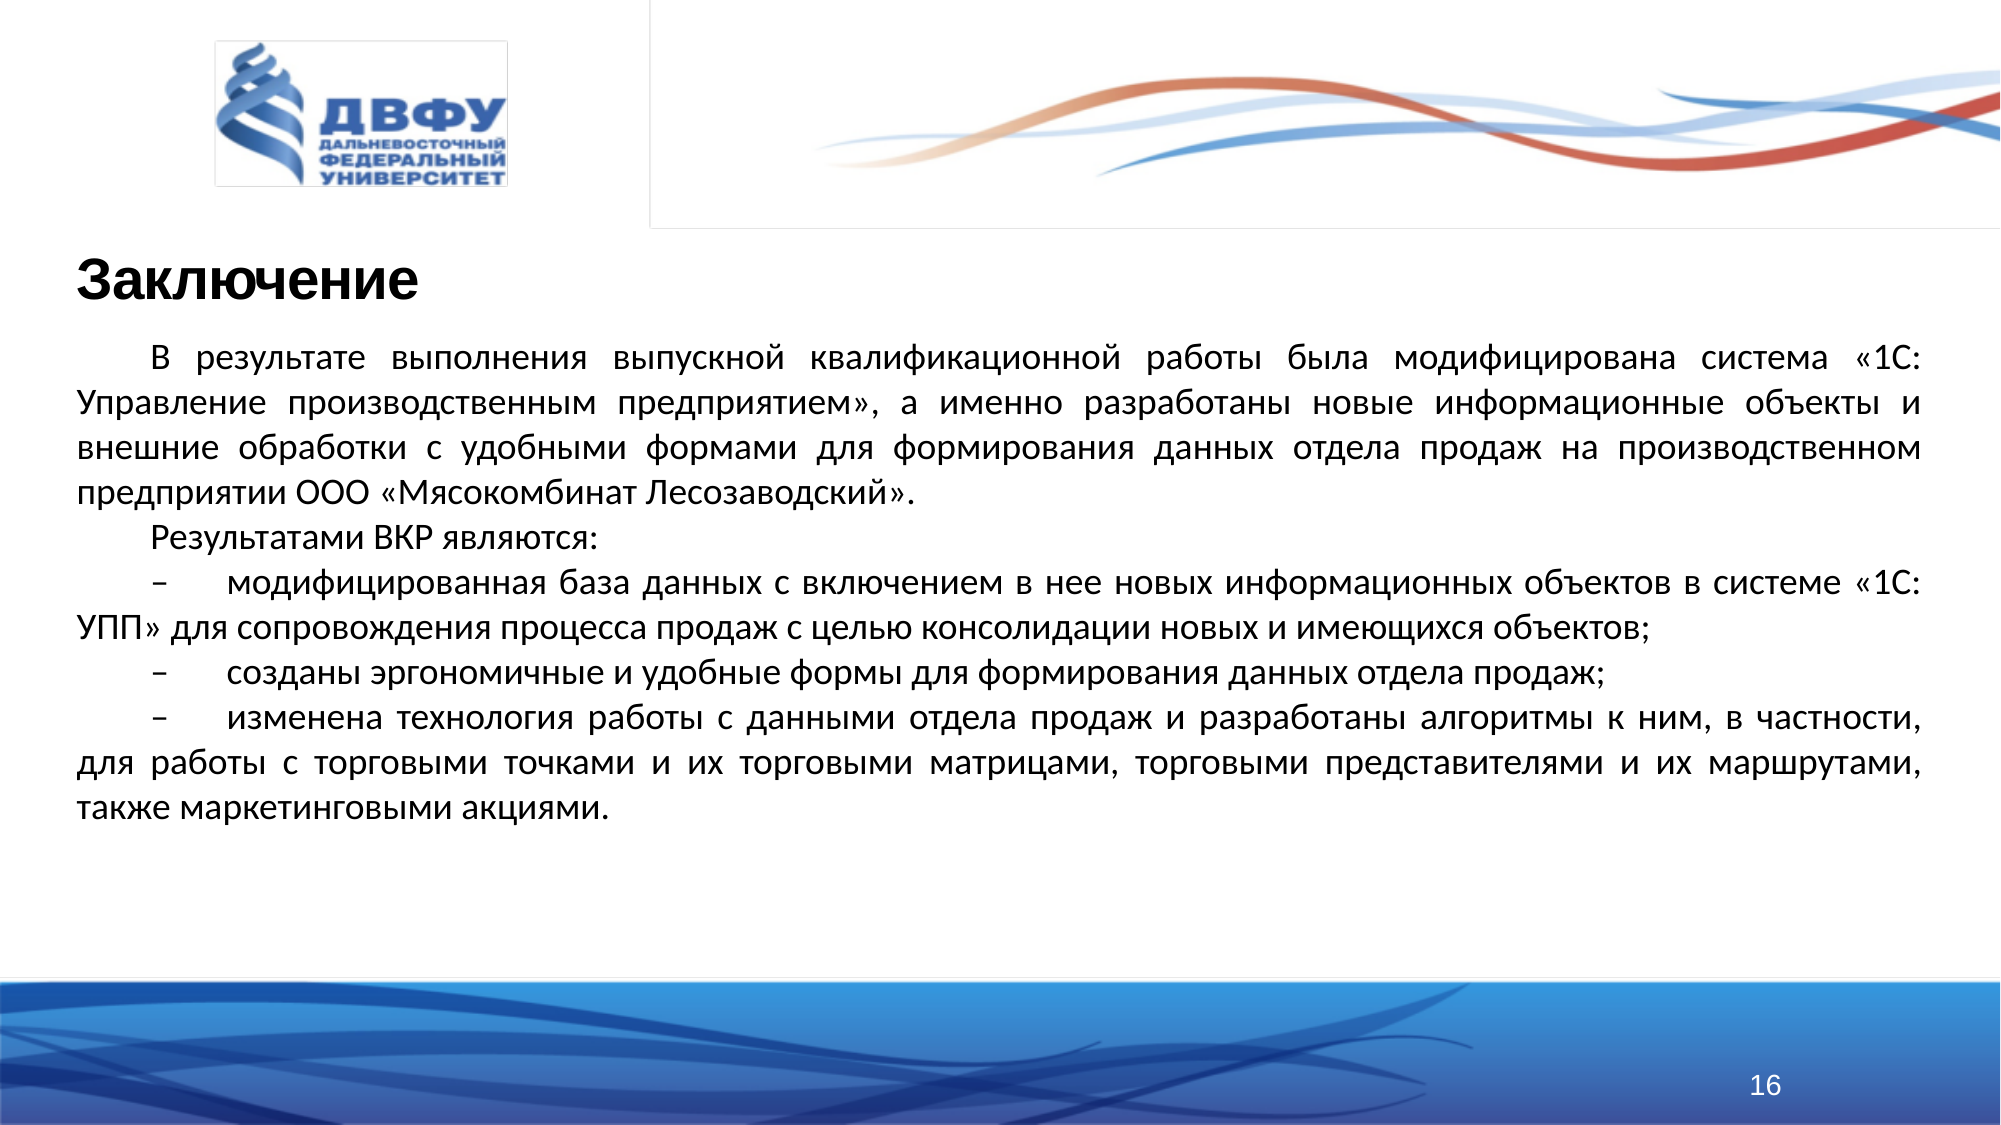

Заключение
В результате выполнения выпускной квалификационной работы была модифицирована система «1С: Управление производственным предприятием», а именно разработаны новые информационные объекты и внешние обработки с удобными формами для формирования данных отдела продаж на производственном предприятии ООО «Мясокомбинат Лесозаводский».
Результатами ВКР являются:
–	модифицированная база данных с включением в нее новых информационных объектов в системе «1С: УПП» для сопровождения процесса продаж с целью консолидации новых и имеющихся объектов;
–	созданы эргономичные и удобные формы для формирования данных отдела продаж;
–	изменена технология работы с данными отдела продаж и разработаны алгоритмы к ним, в частности, для работы с торговыми точками и их торговыми матрицами, торговыми представителями и их маршрутами, также маркетинговыми акциями.
16